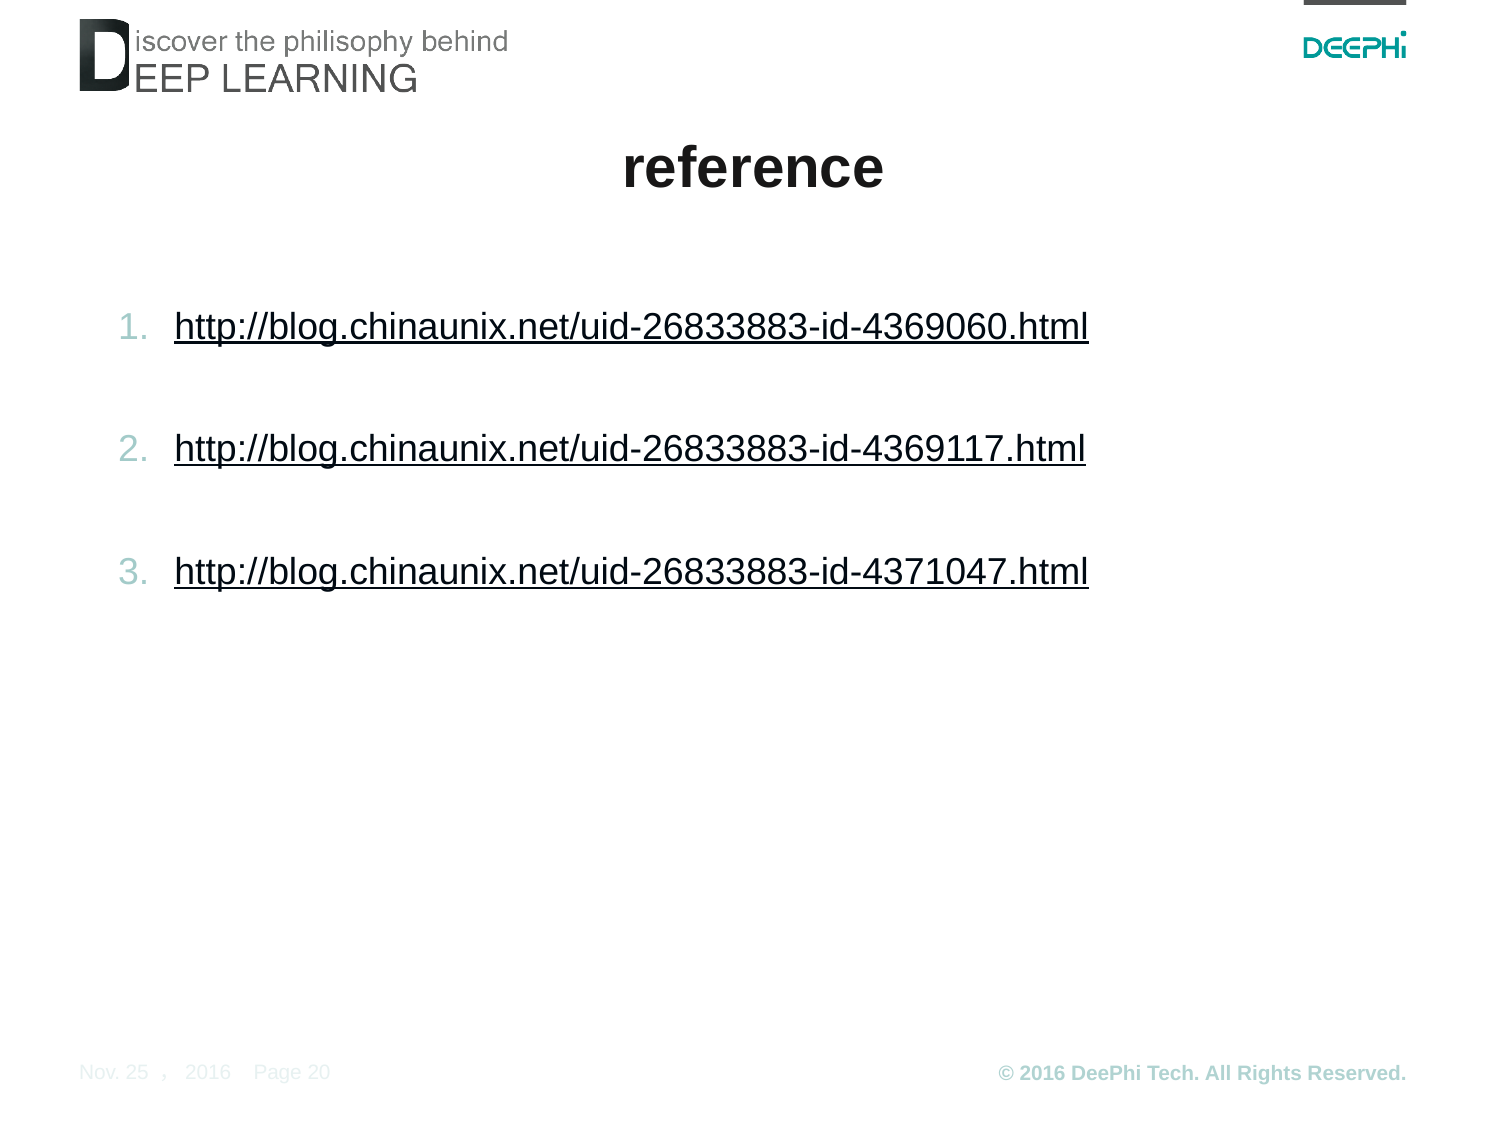

# reference
http://blog.chinaunix.net/uid-26833883-id-4369060.html

http://blog.chinaunix.net/uid-26833883-id-4369117.html

http://blog.chinaunix.net/uid-26833883-id-4371047.html

Page 20
Nov. 25 ，2016
© 2016 DeePhi Tech. All Rights Reserved.